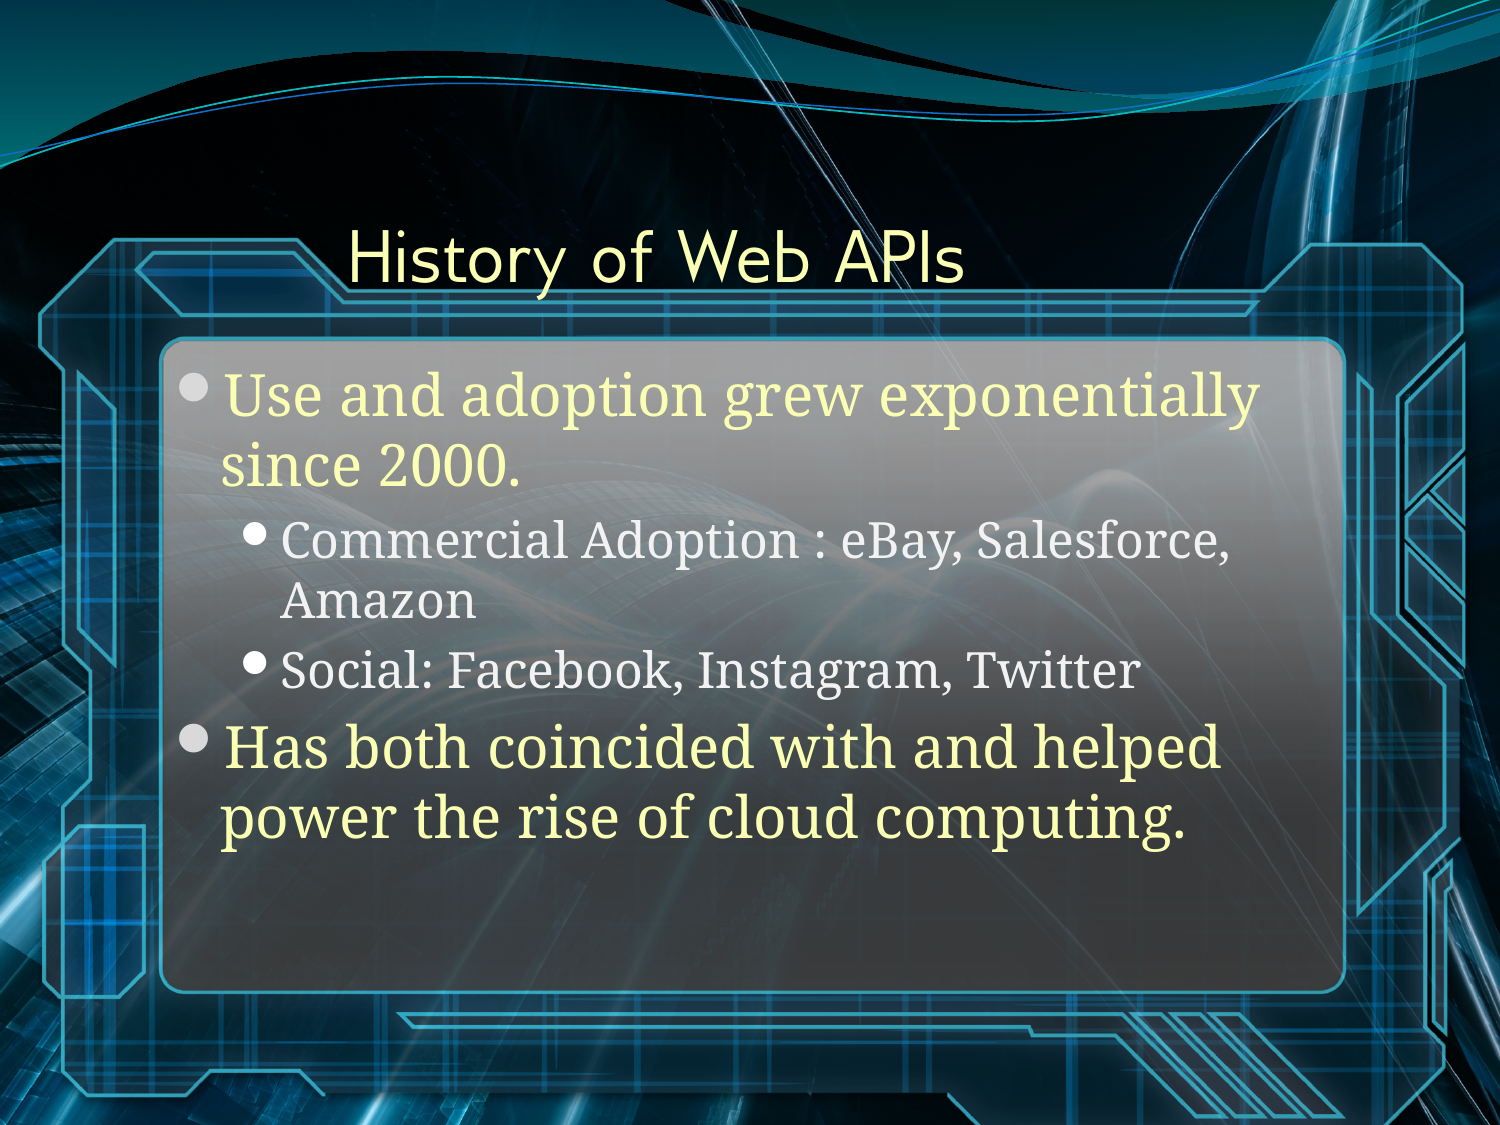

# History of Web APIs
Use and adoption grew exponentially since 2000.
Commercial Adoption : eBay, Salesforce, Amazon
Social: Facebook, Instagram, Twitter
Has both coincided with and helped power the rise of cloud computing.